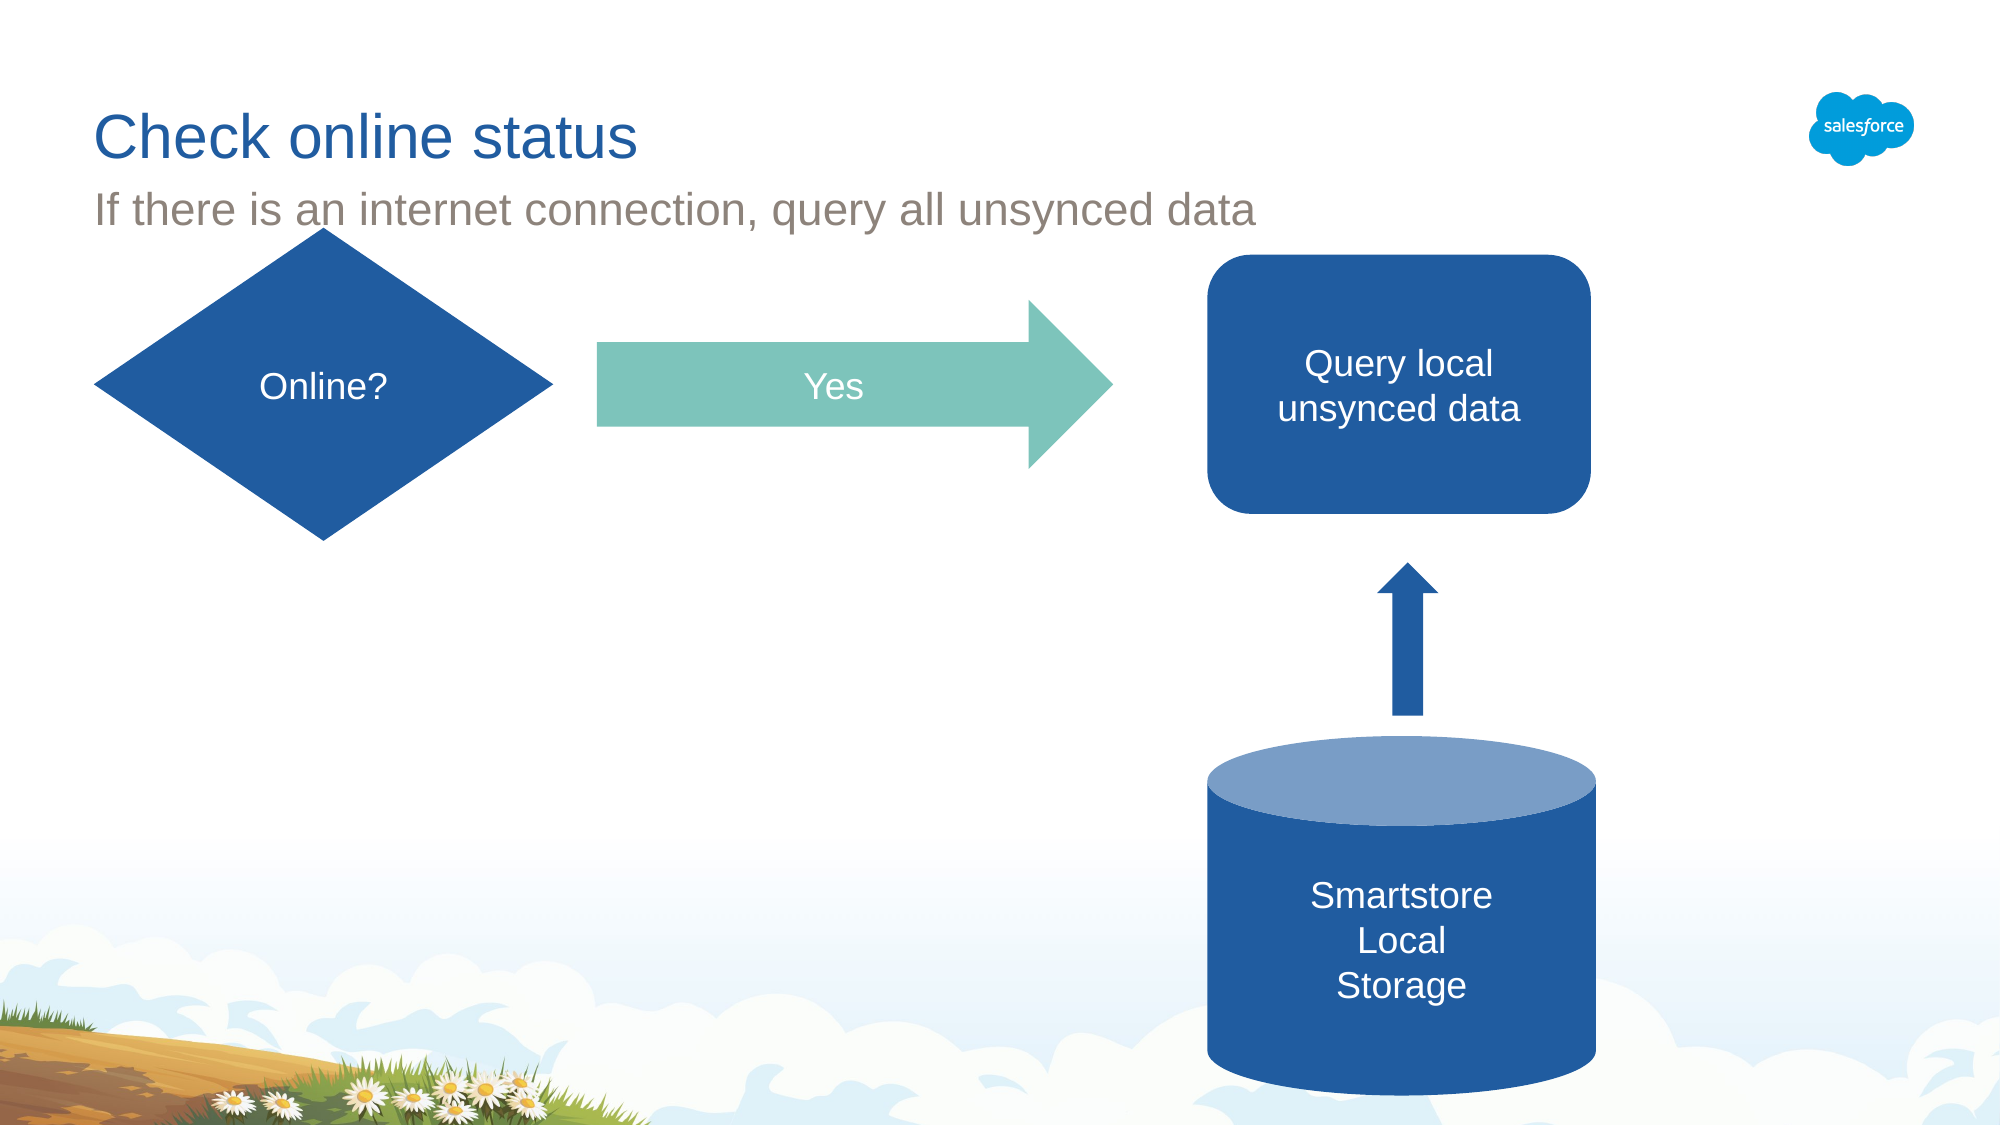

# Check online status
If there is an internet connection, query all unsynced data
Online?
Query local unsynced data
Yes

Smartstore
Local
Storage